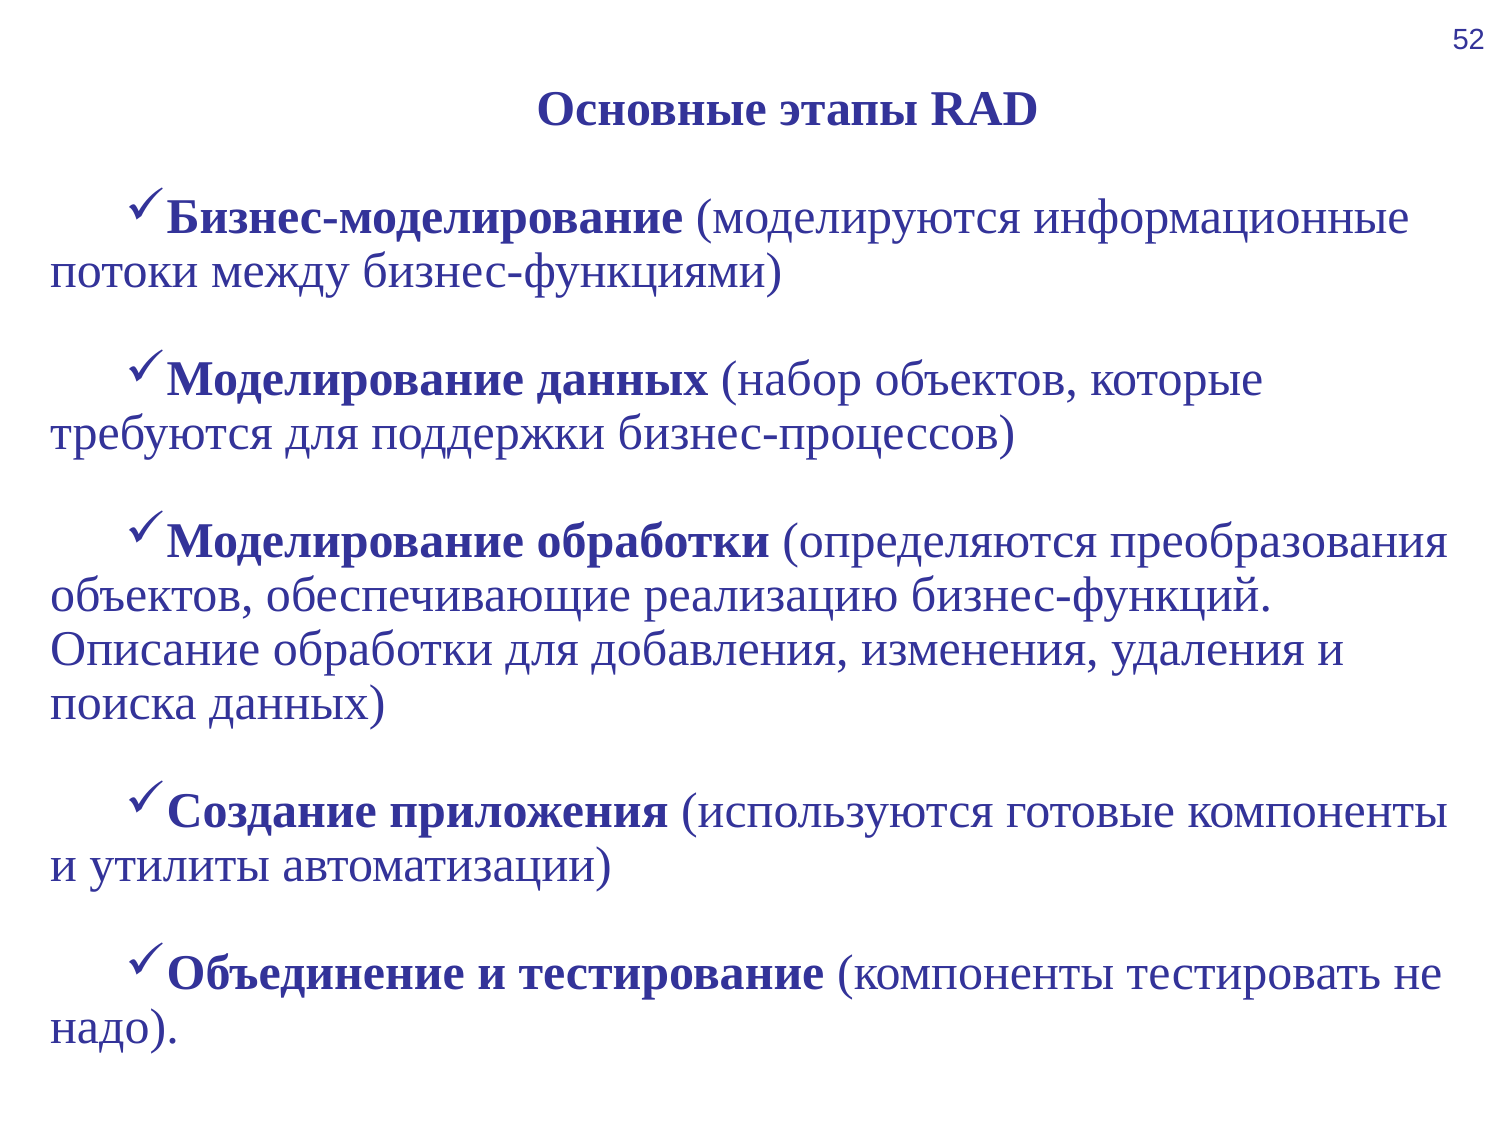

52
Основные этапы RAD

Бизнес-моделирование (моделируются информационные потоки между бизнес-функциями)

Моделирование данных (набор объектов, которые требуются для поддержки бизнес-процессов)

Моделирование обработки (определяются преобразования объектов, обеспечивающие реализацию бизнес-функций. Описание обработки для добавления, изменения, удаления и поиска данных)

Создание приложения (используются готовые компоненты и утилиты автоматизации)

Объединение и тестирование (компоненты тестировать не надо).